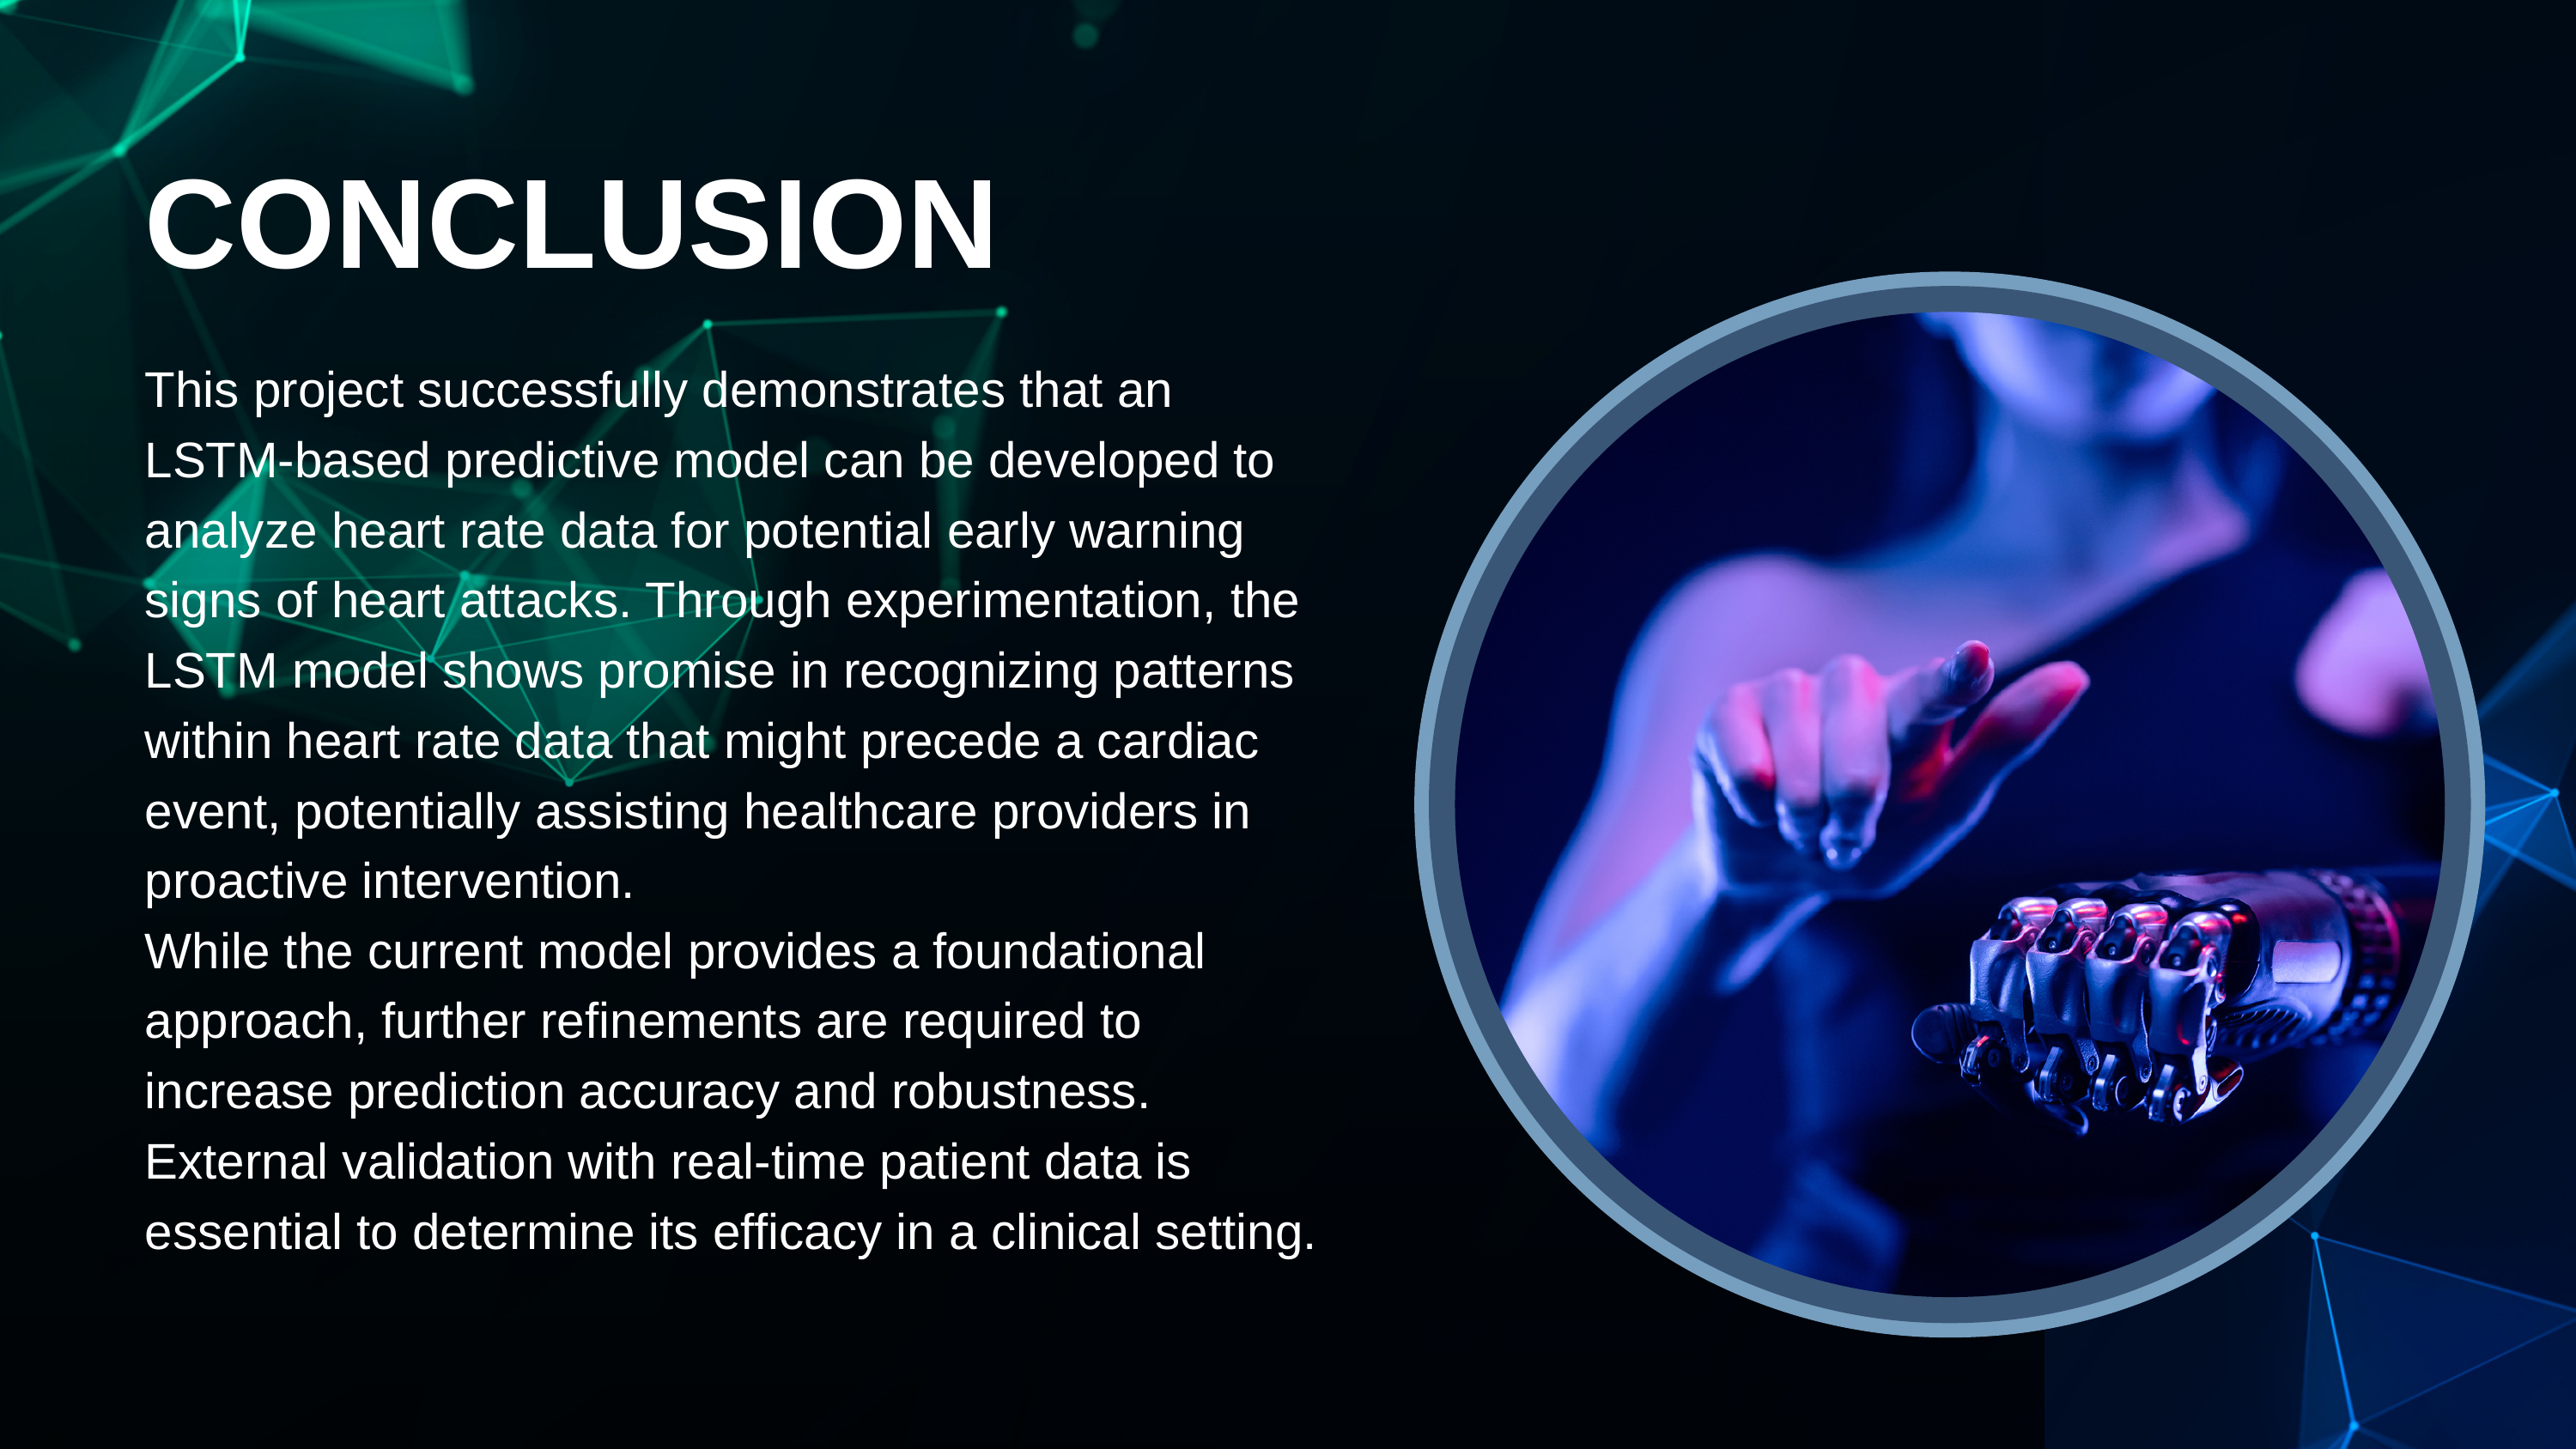

CONCLUSION

This project successfully demonstrates that an LSTM-based predictive model can be developed to analyze heart rate data for potential early warning signs of heart attacks. Through experimentation, the LSTM model shows promise in recognizing patterns within heart rate data that might precede a cardiac event, potentially assisting healthcare providers in proactive intervention.
While the current model provides a foundational approach, further refinements are required to increase prediction accuracy and robustness. External validation with real-time patient data is essential to determine its efficacy in a clinical setting.